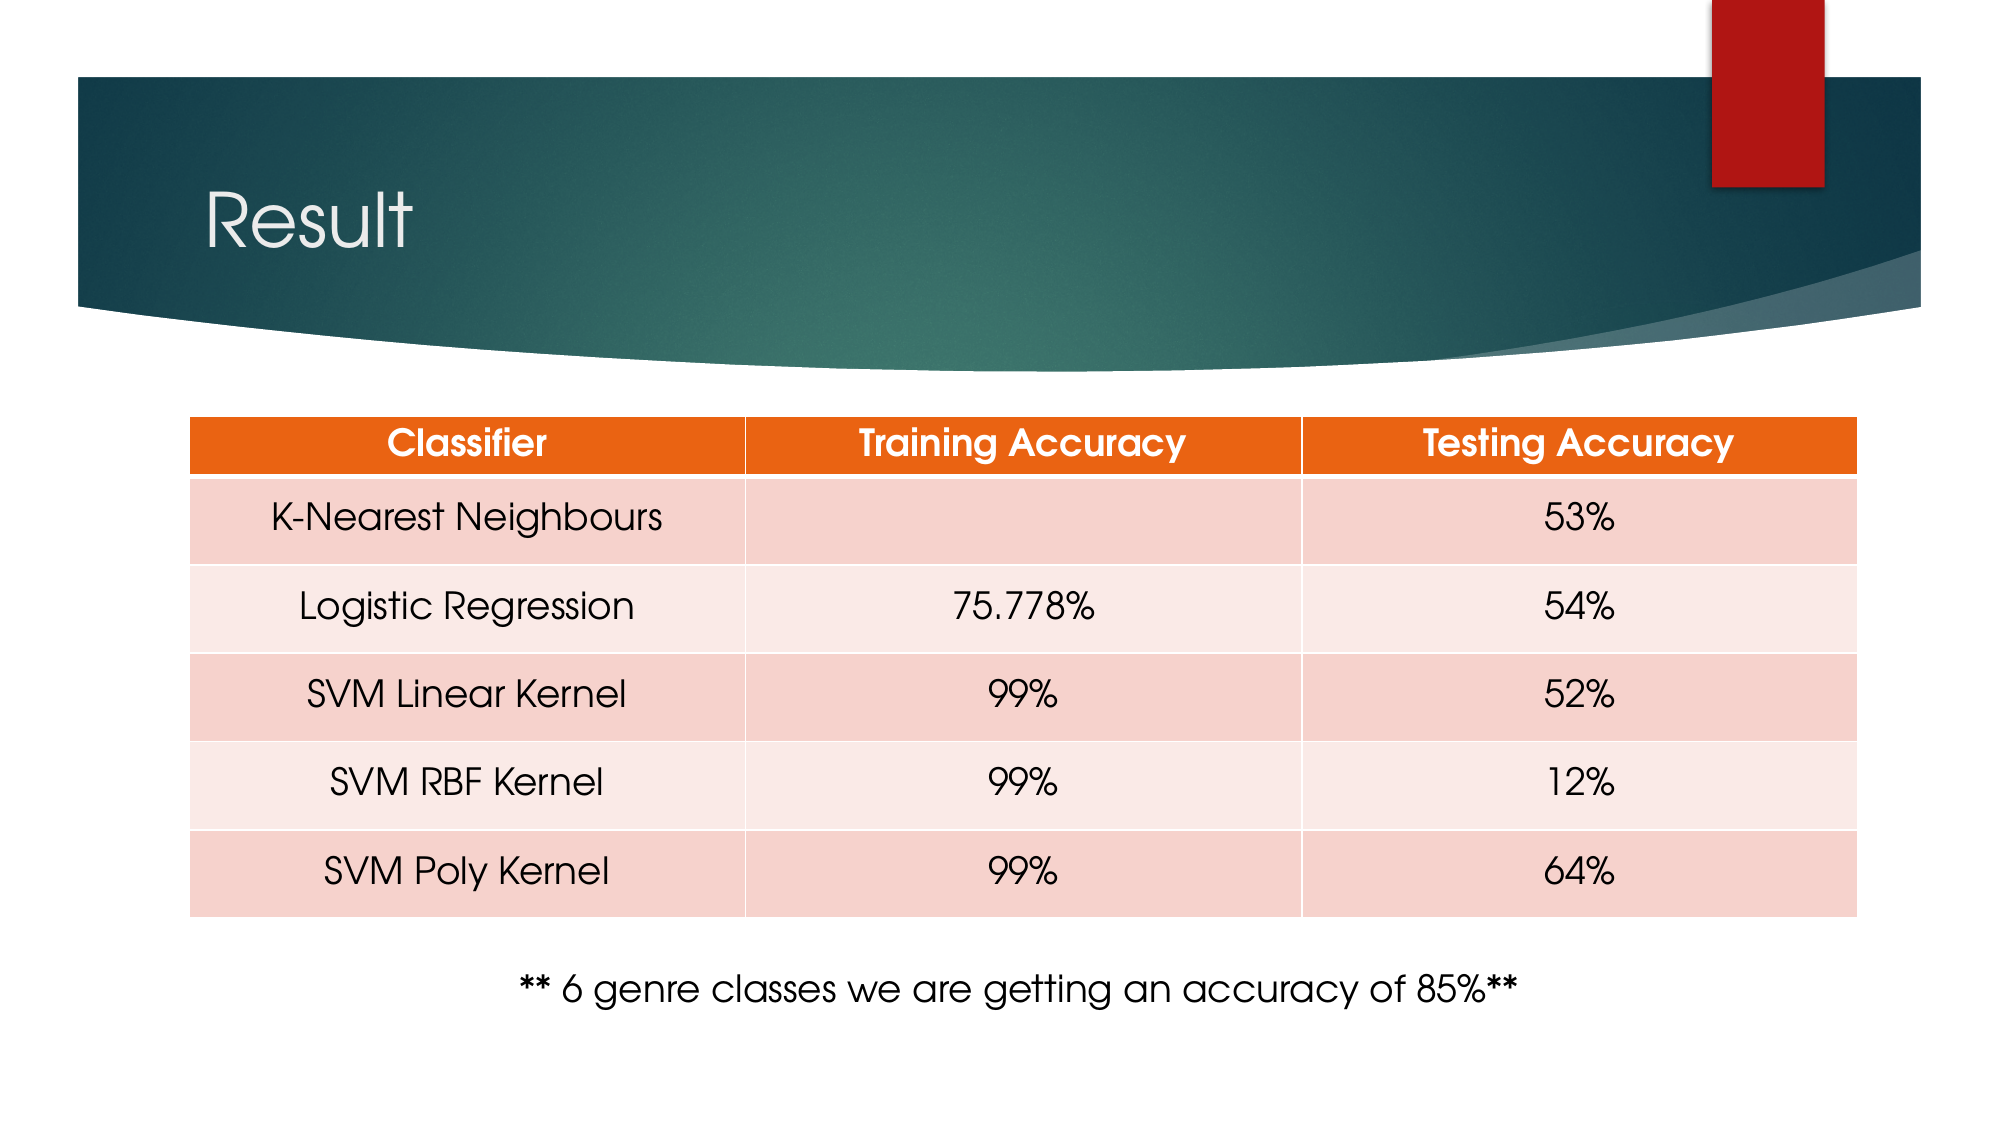

# Result
| Classifier | Training Accuracy | Testing Accuracy |
| --- | --- | --- |
| K-Nearest Neighbours |  | 53% |
| Logistic Regression | 75.778% | 54% |
| SVM Linear Kernel | 99% | 52% |
| SVM RBF Kernel | 99% | 12% |
| SVM Poly Kernel | 99% | 64% |
** 6 genre classes we are getting an accuracy of 85%**